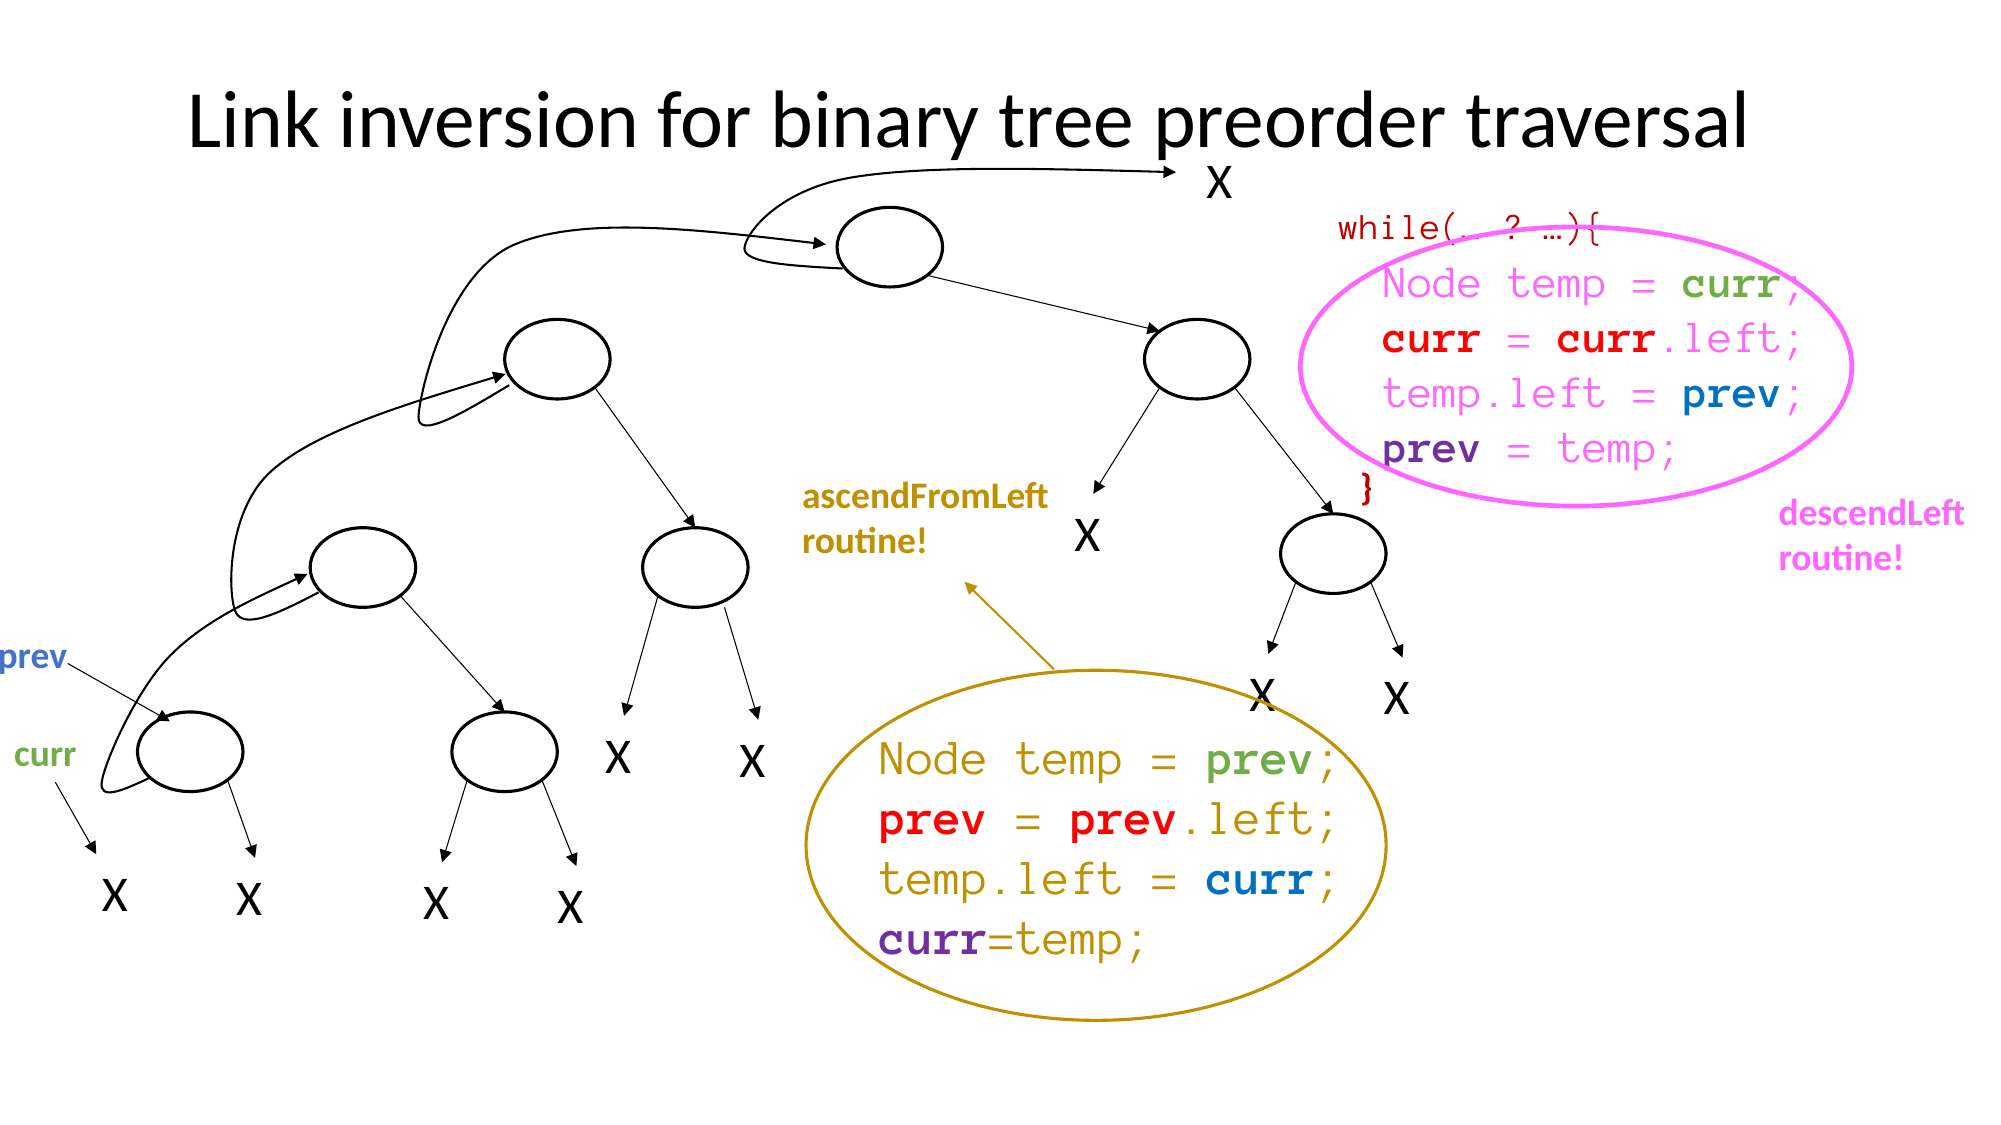

# Link inversion for binary tree preorder traversal
X

while(… ? …){

Node temp = curr;
curr = curr.left;
temp.left = prev;
prev = temp;

}
ascendFromLeft routine!
descendLeft routine!
X

prev
X
X

X
Node temp = prev;
prev = prev.left;
temp.left = curr;
curr=temp;
X
curr
X
X
X
X